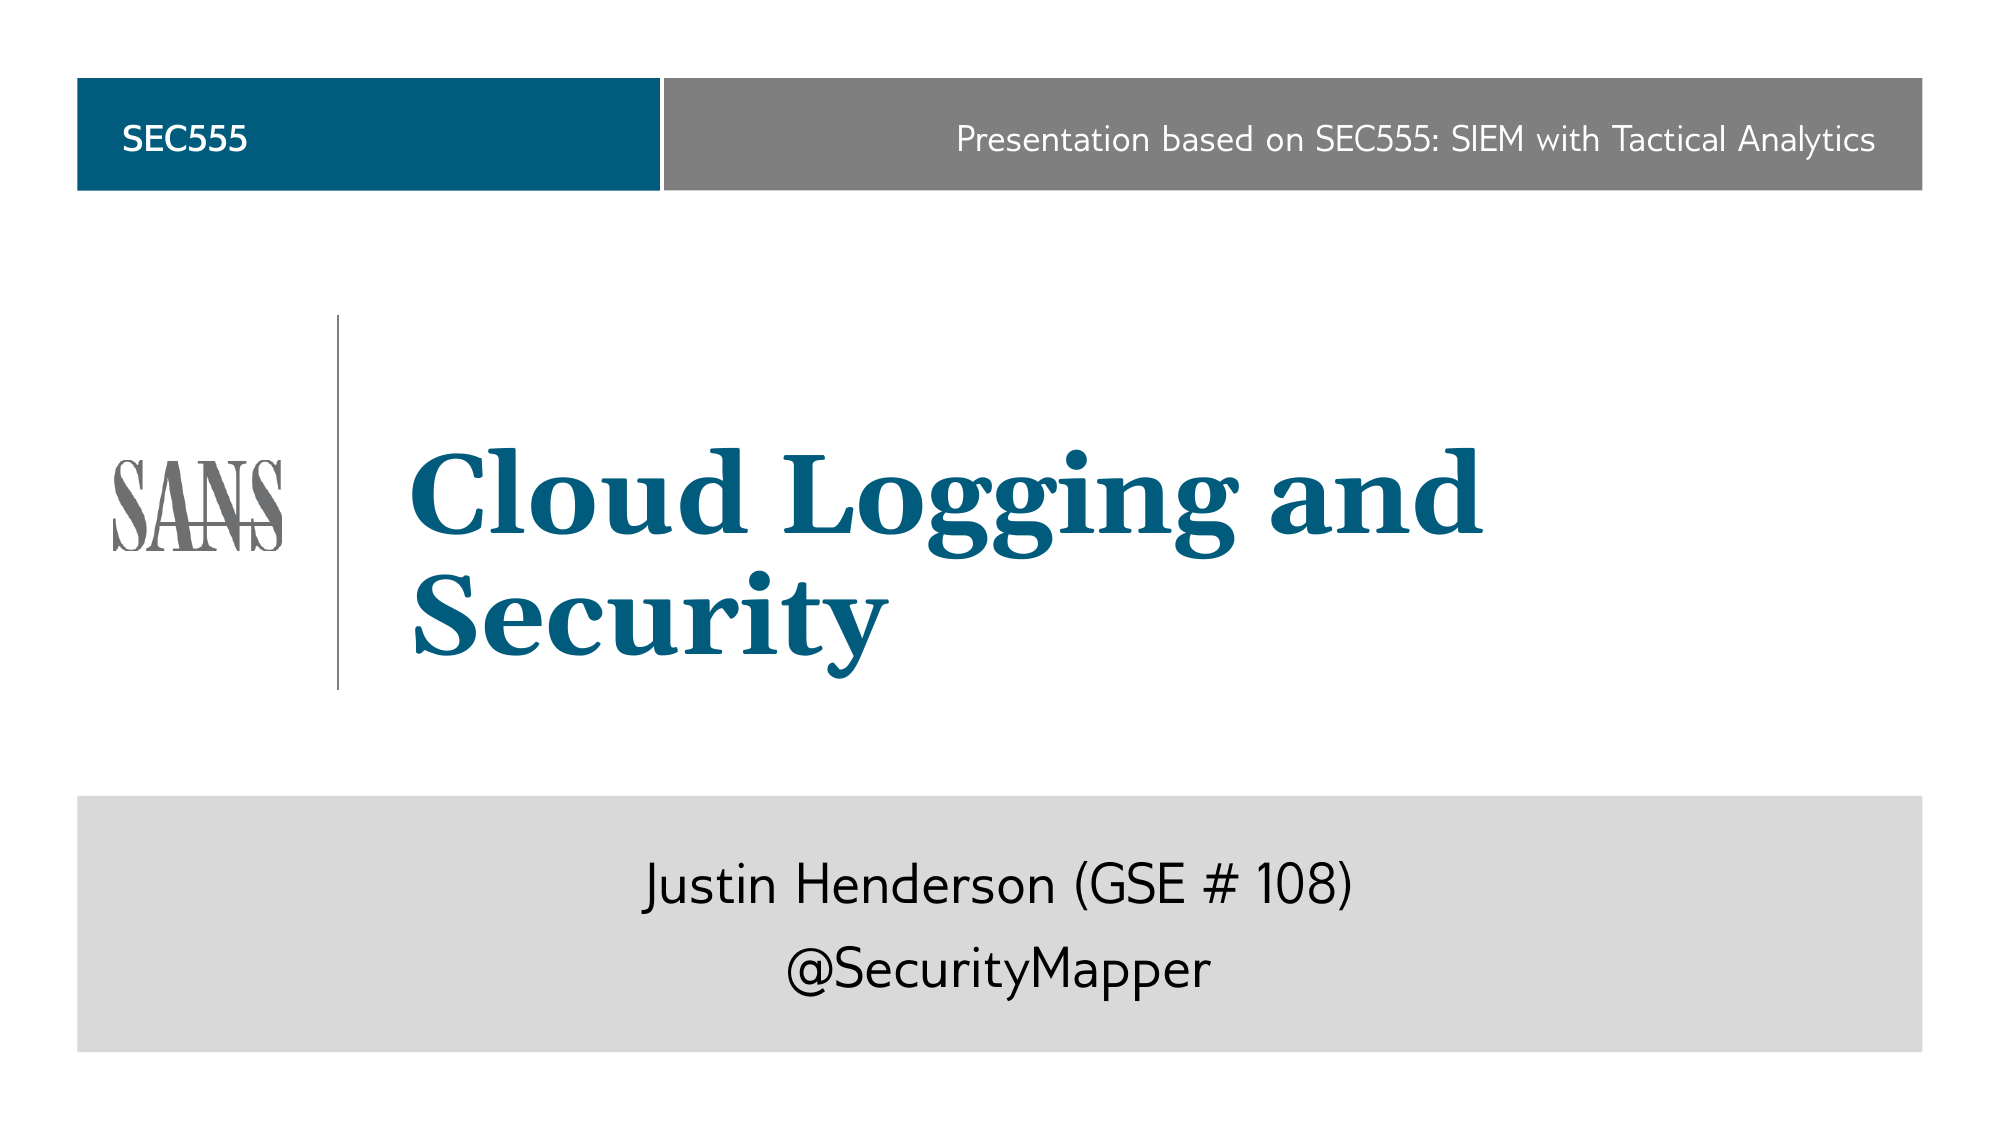

# SEC555
Presentation based on SEC555: SIEM with Tactical Analytics
Cloud Logging and Security
Justin Henderson (GSE # 108)
@SecurityMapper